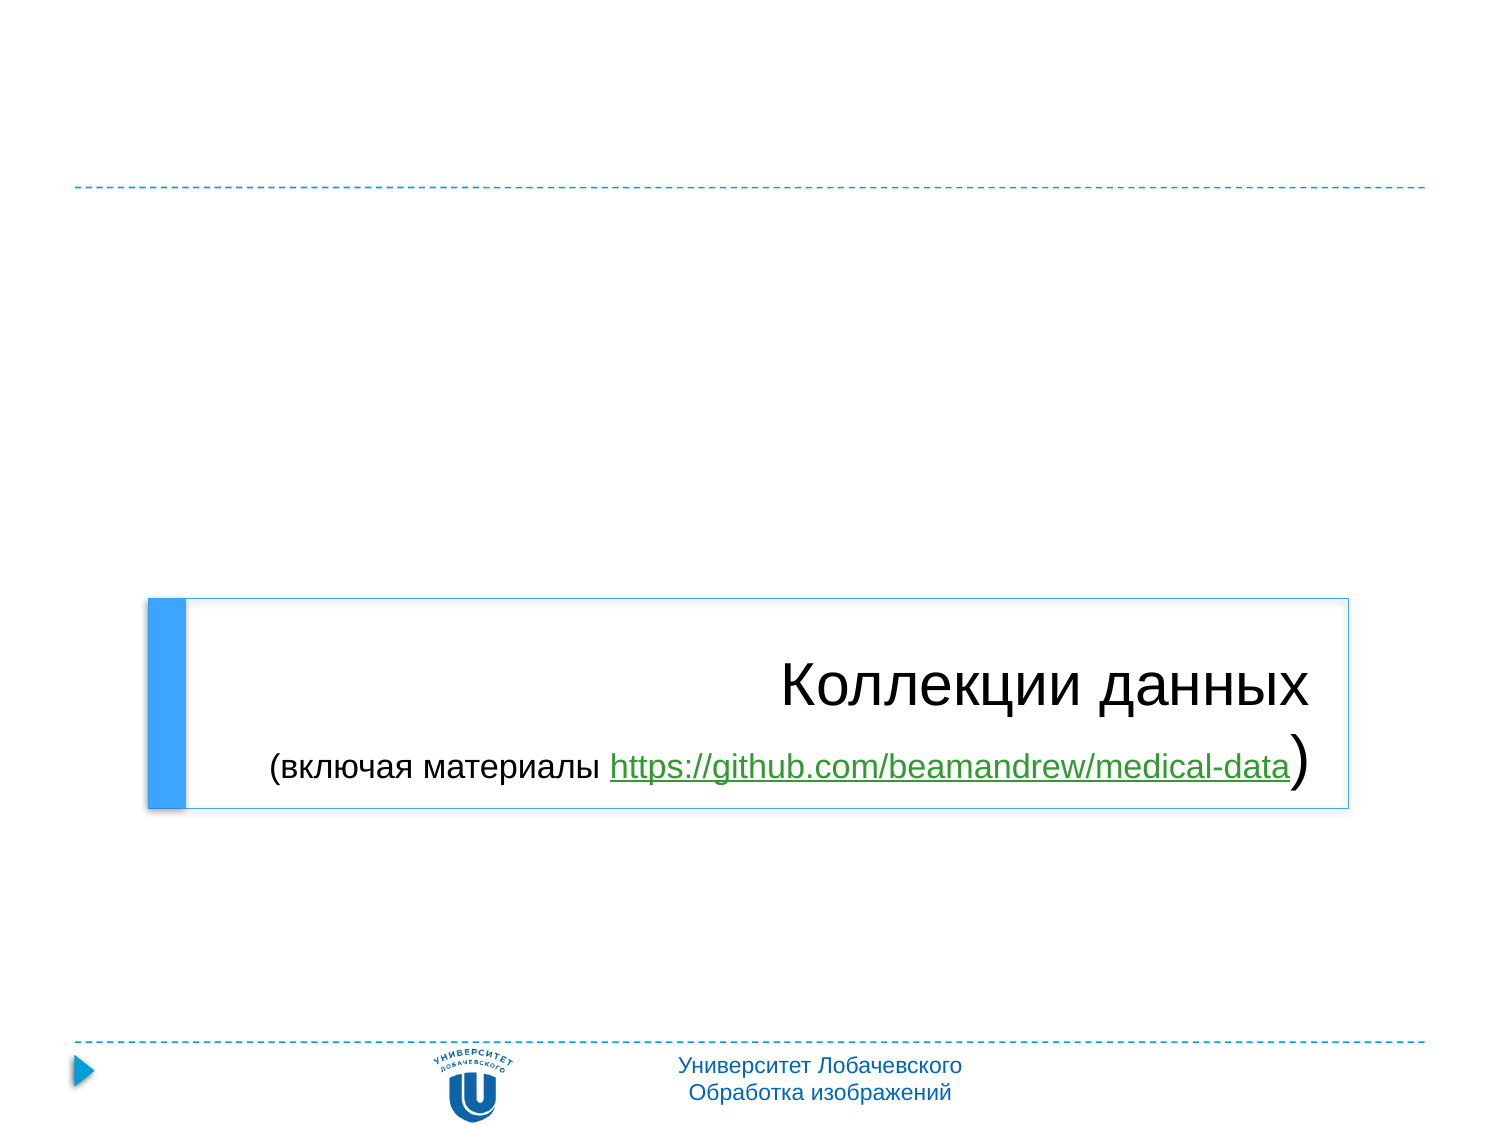

# Коллекции данных (включая материалы https://github.com/beamandrew/medical-data)
14
Университет Лобачевского
Обработка изображений